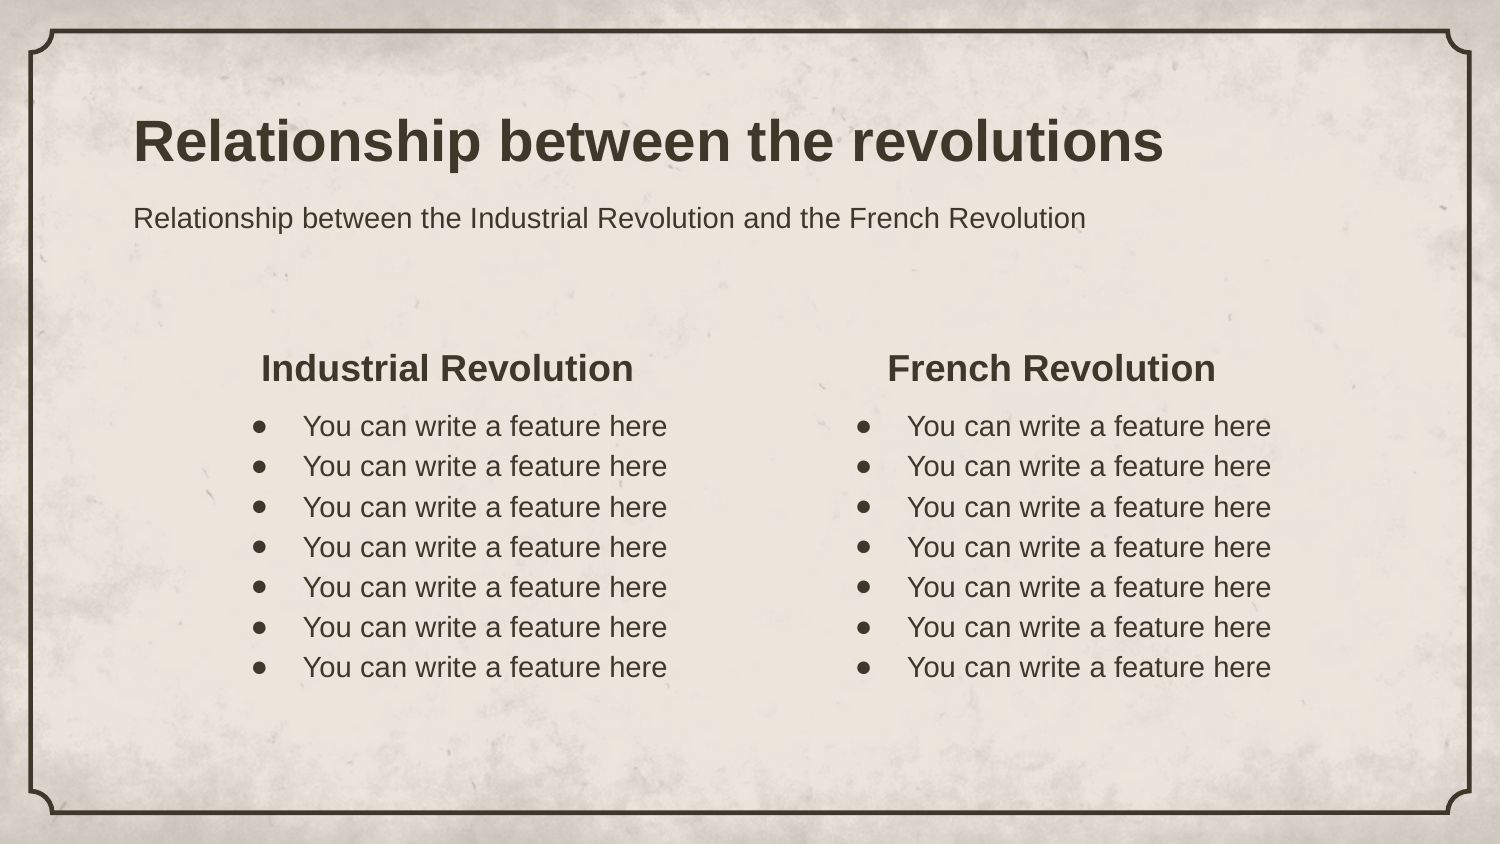

# Relationship between the revolutions
Relationship between the Industrial Revolution and the French Revolution
Industrial Revolution
French Revolution
You can write a feature here
You can write a feature here
You can write a feature here
You can write a feature here
You can write a feature here
You can write a feature here
You can write a feature here
You can write a feature here
You can write a feature here
You can write a feature here
You can write a feature here
You can write a feature here
You can write a feature here
You can write a feature here